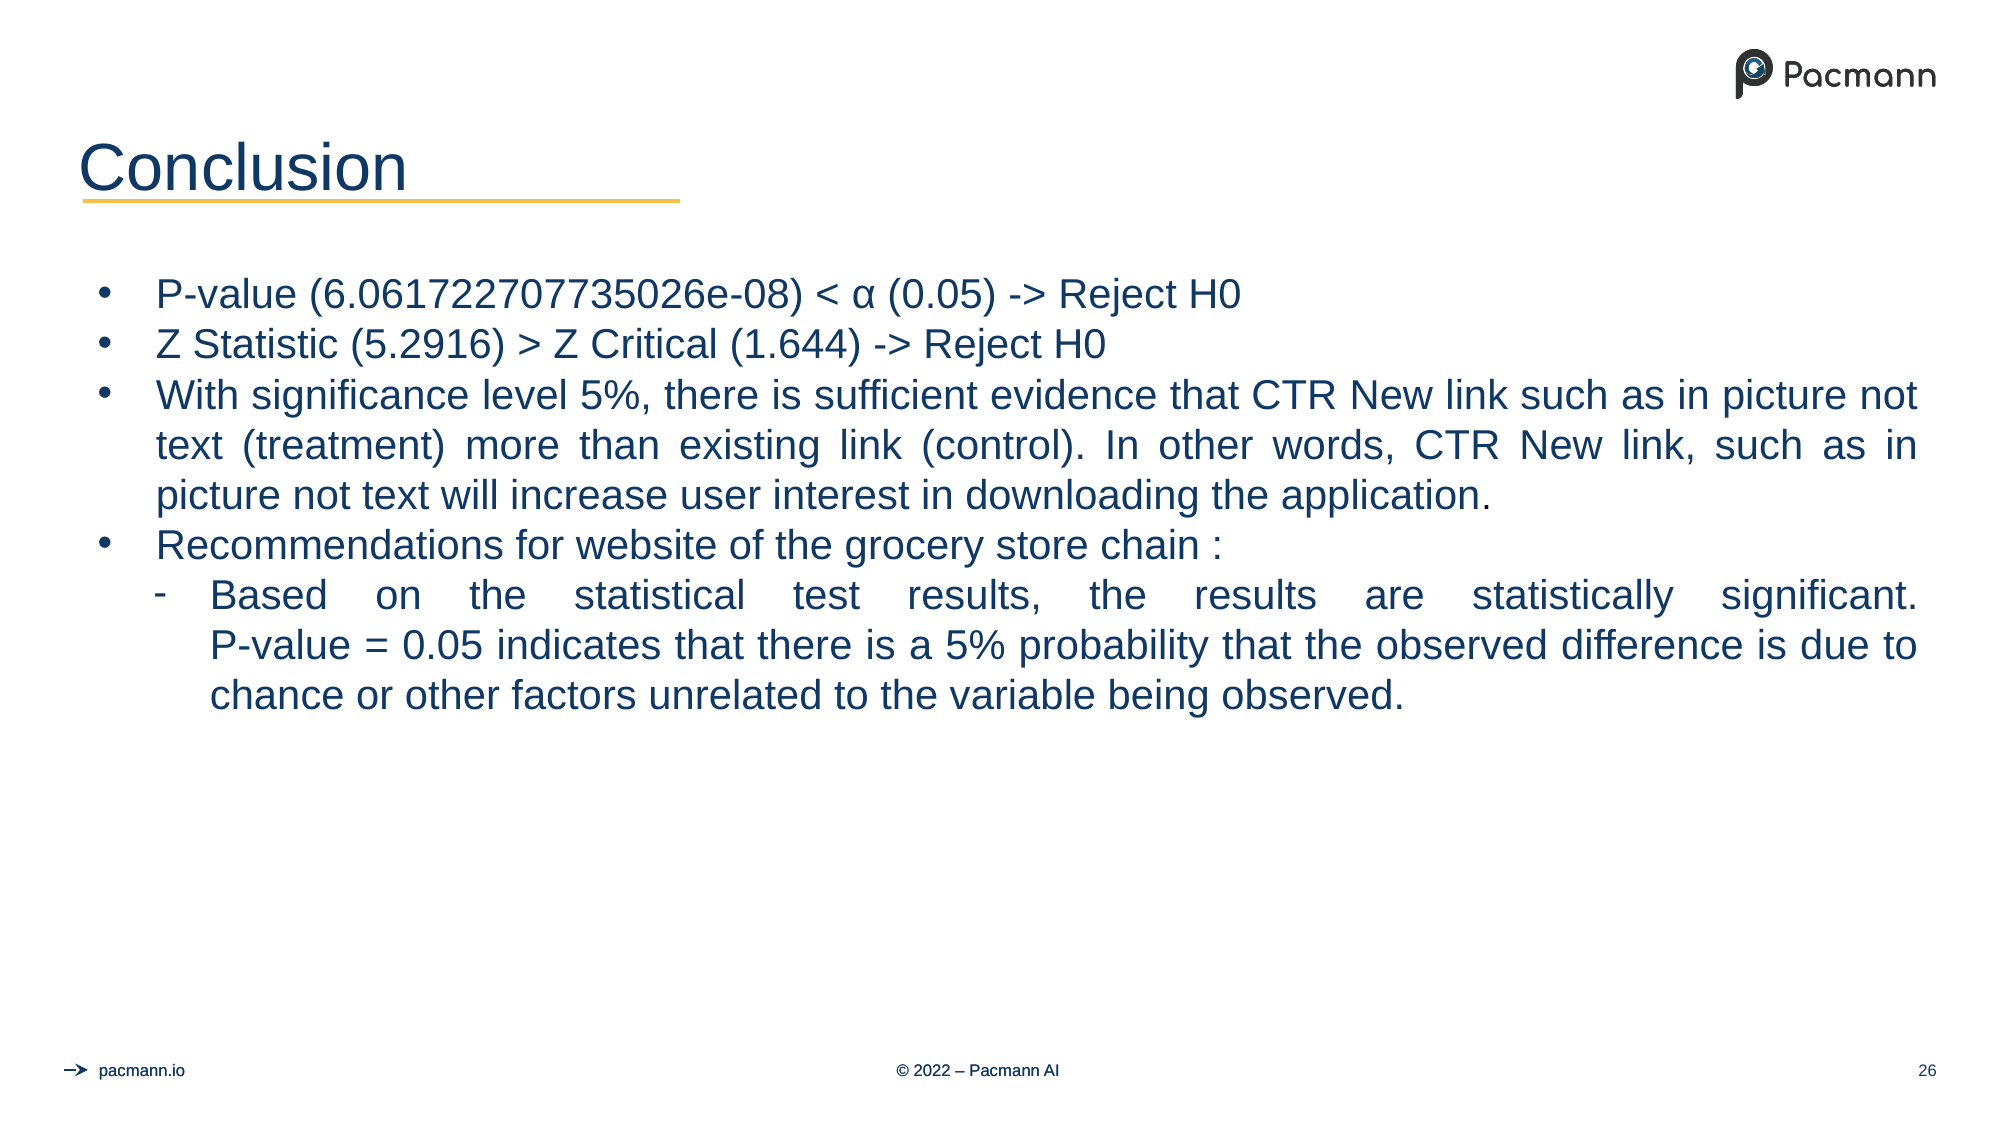

# Conclusion
P-value (6.061722707735026e-08) < α (0.05) -> Reject H0
Z Statistic (5.2916) > Z Critical (1.644) -> Reject H0
With significance level 5%, there is sufficient evidence that CTR New link such as in picture not text (treatment) more than existing link (control). In other words, CTR New link, such as in picture not text will increase user interest in downloading the application.
Recommendations for website of the grocery store chain :
Based on the statistical test results, the results are statistically significant.
P-value = 0.05 indicates that there is a 5% probability that the observed difference is due to chance or other factors unrelated to the variable being observed.